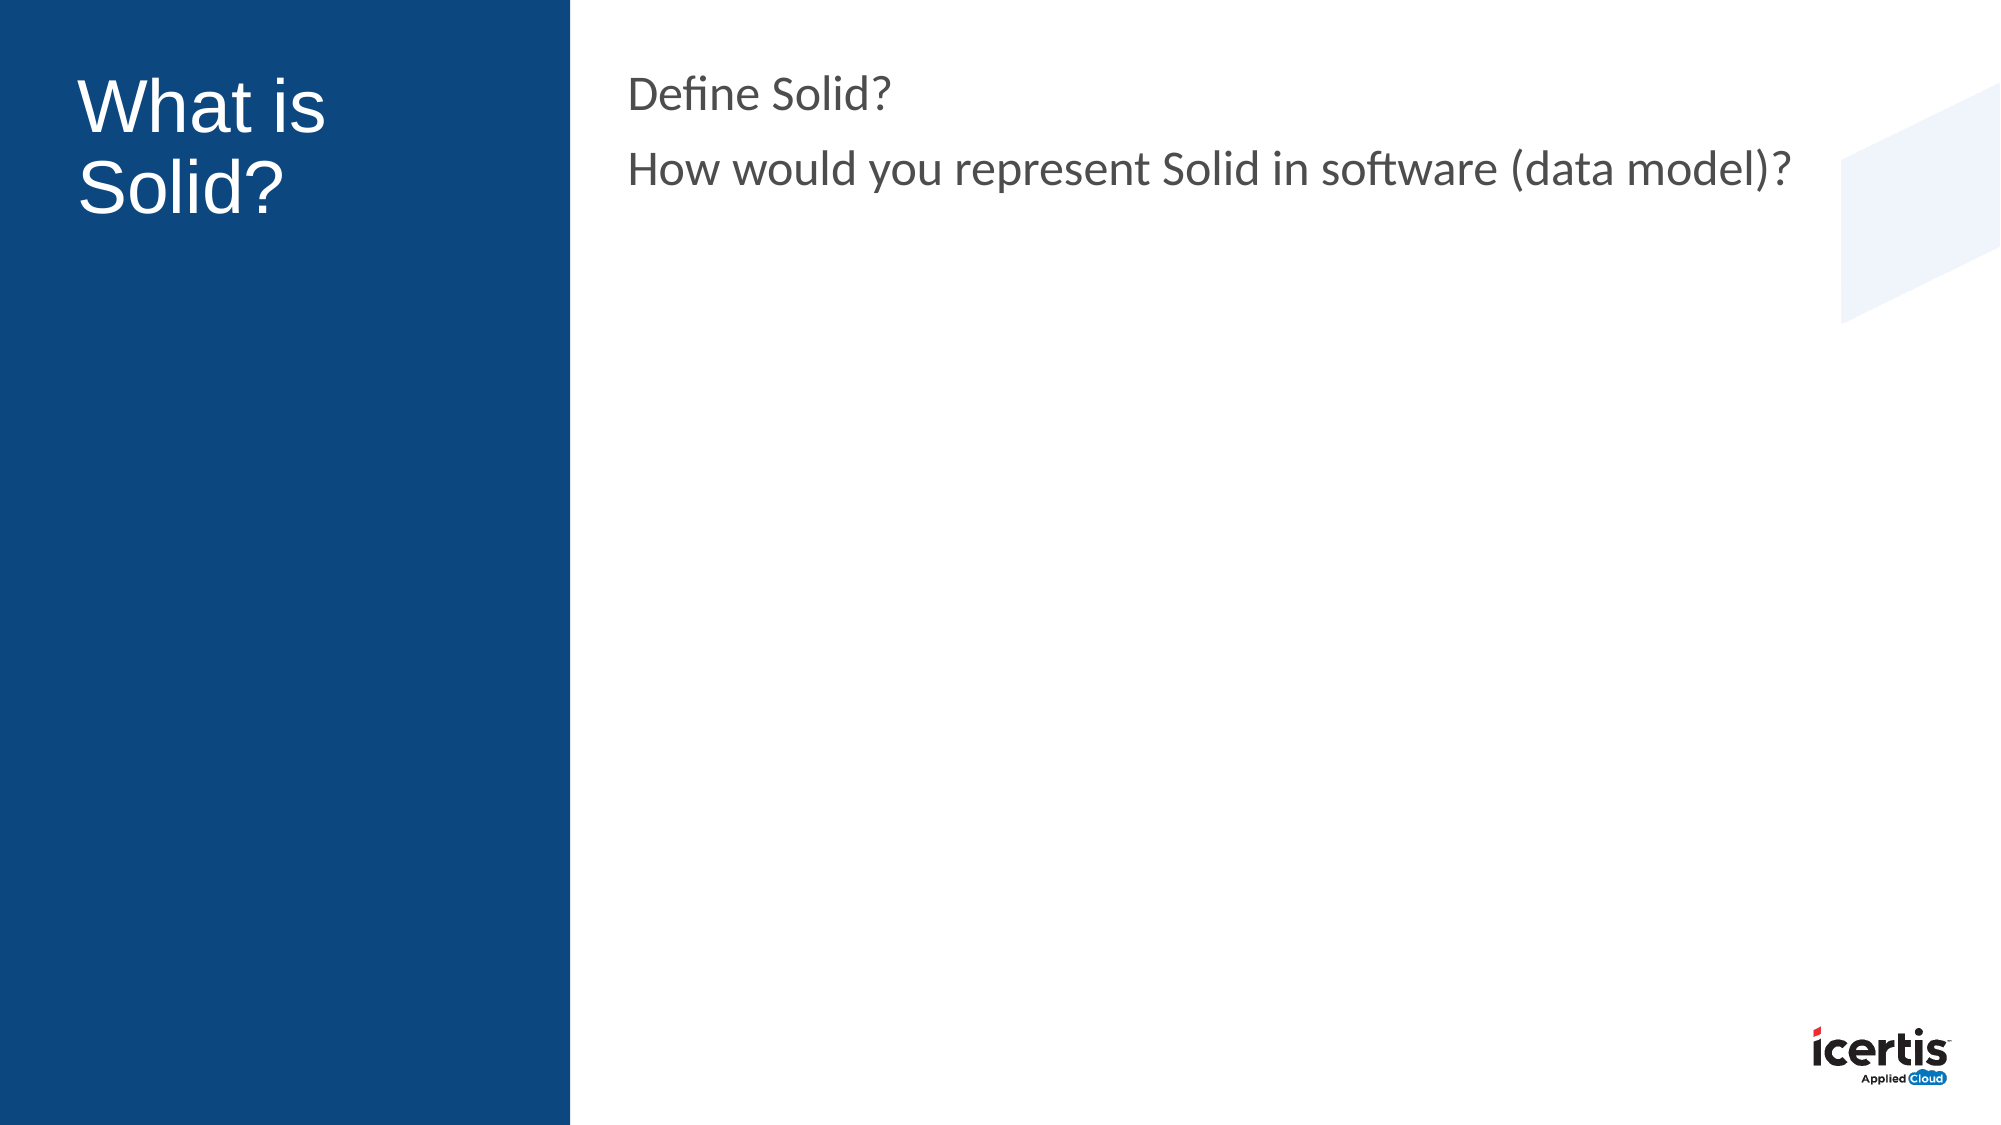

# What is Solid?
Define Solid?
How would you represent Solid in software (data model)?